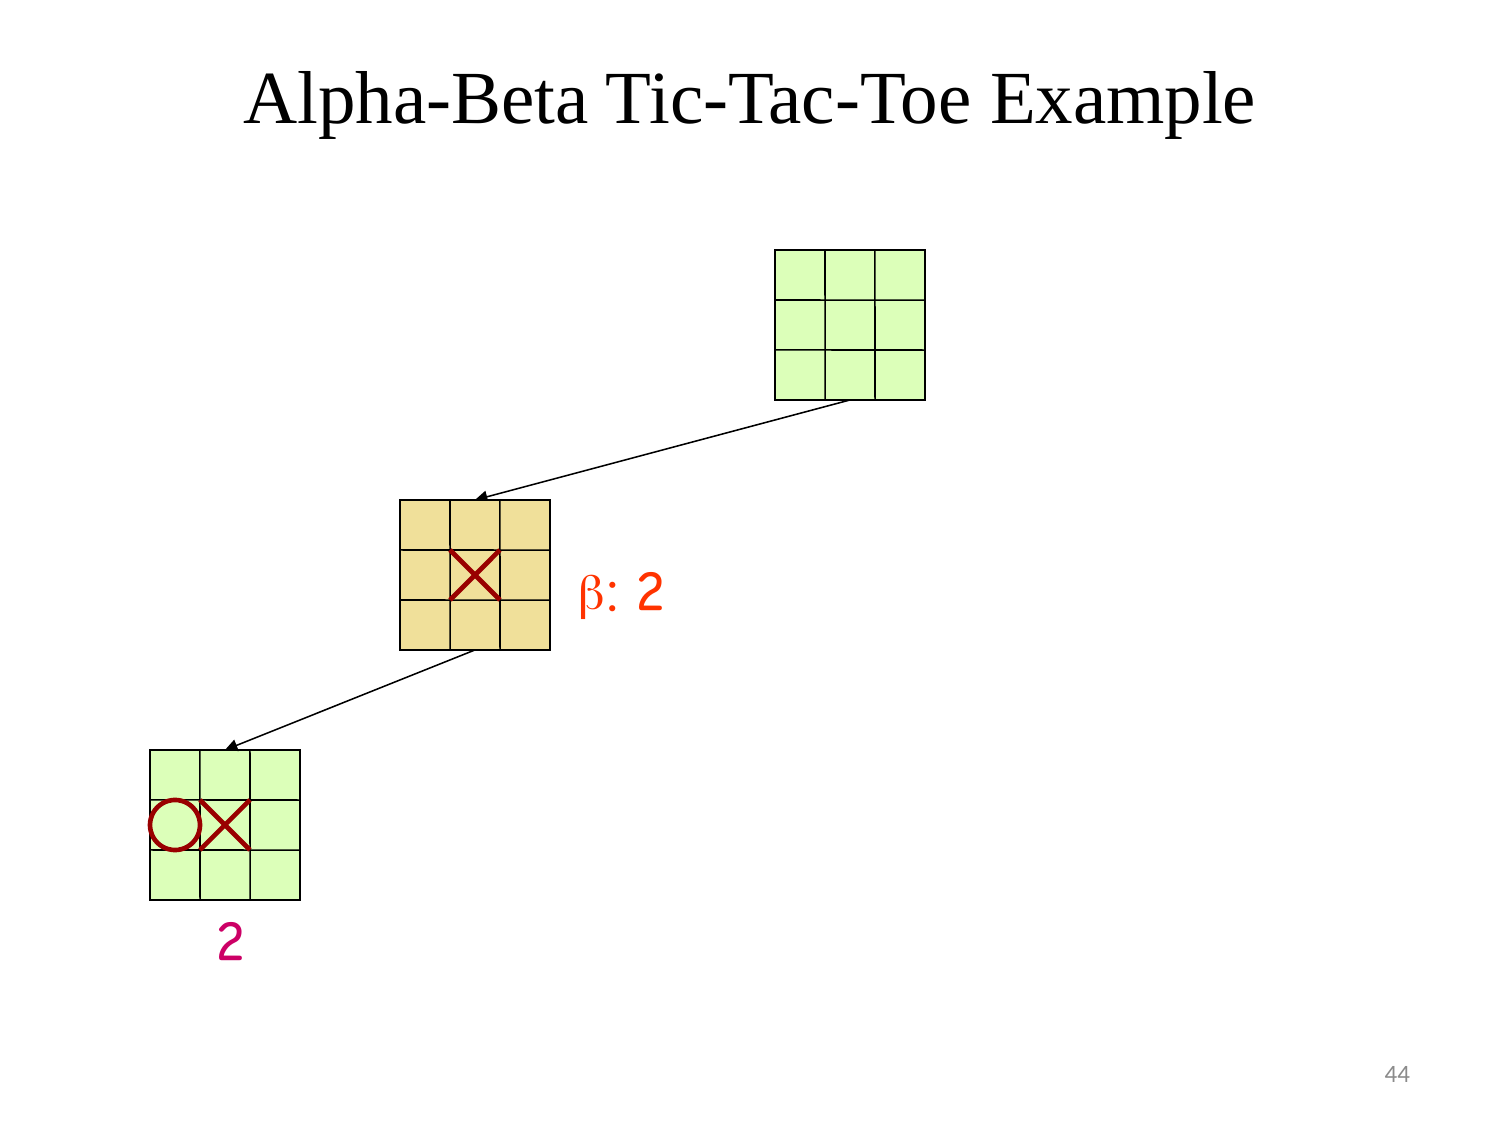

# Alpha-Beta Tic-Tac-Toe Example

β: 2

2
44